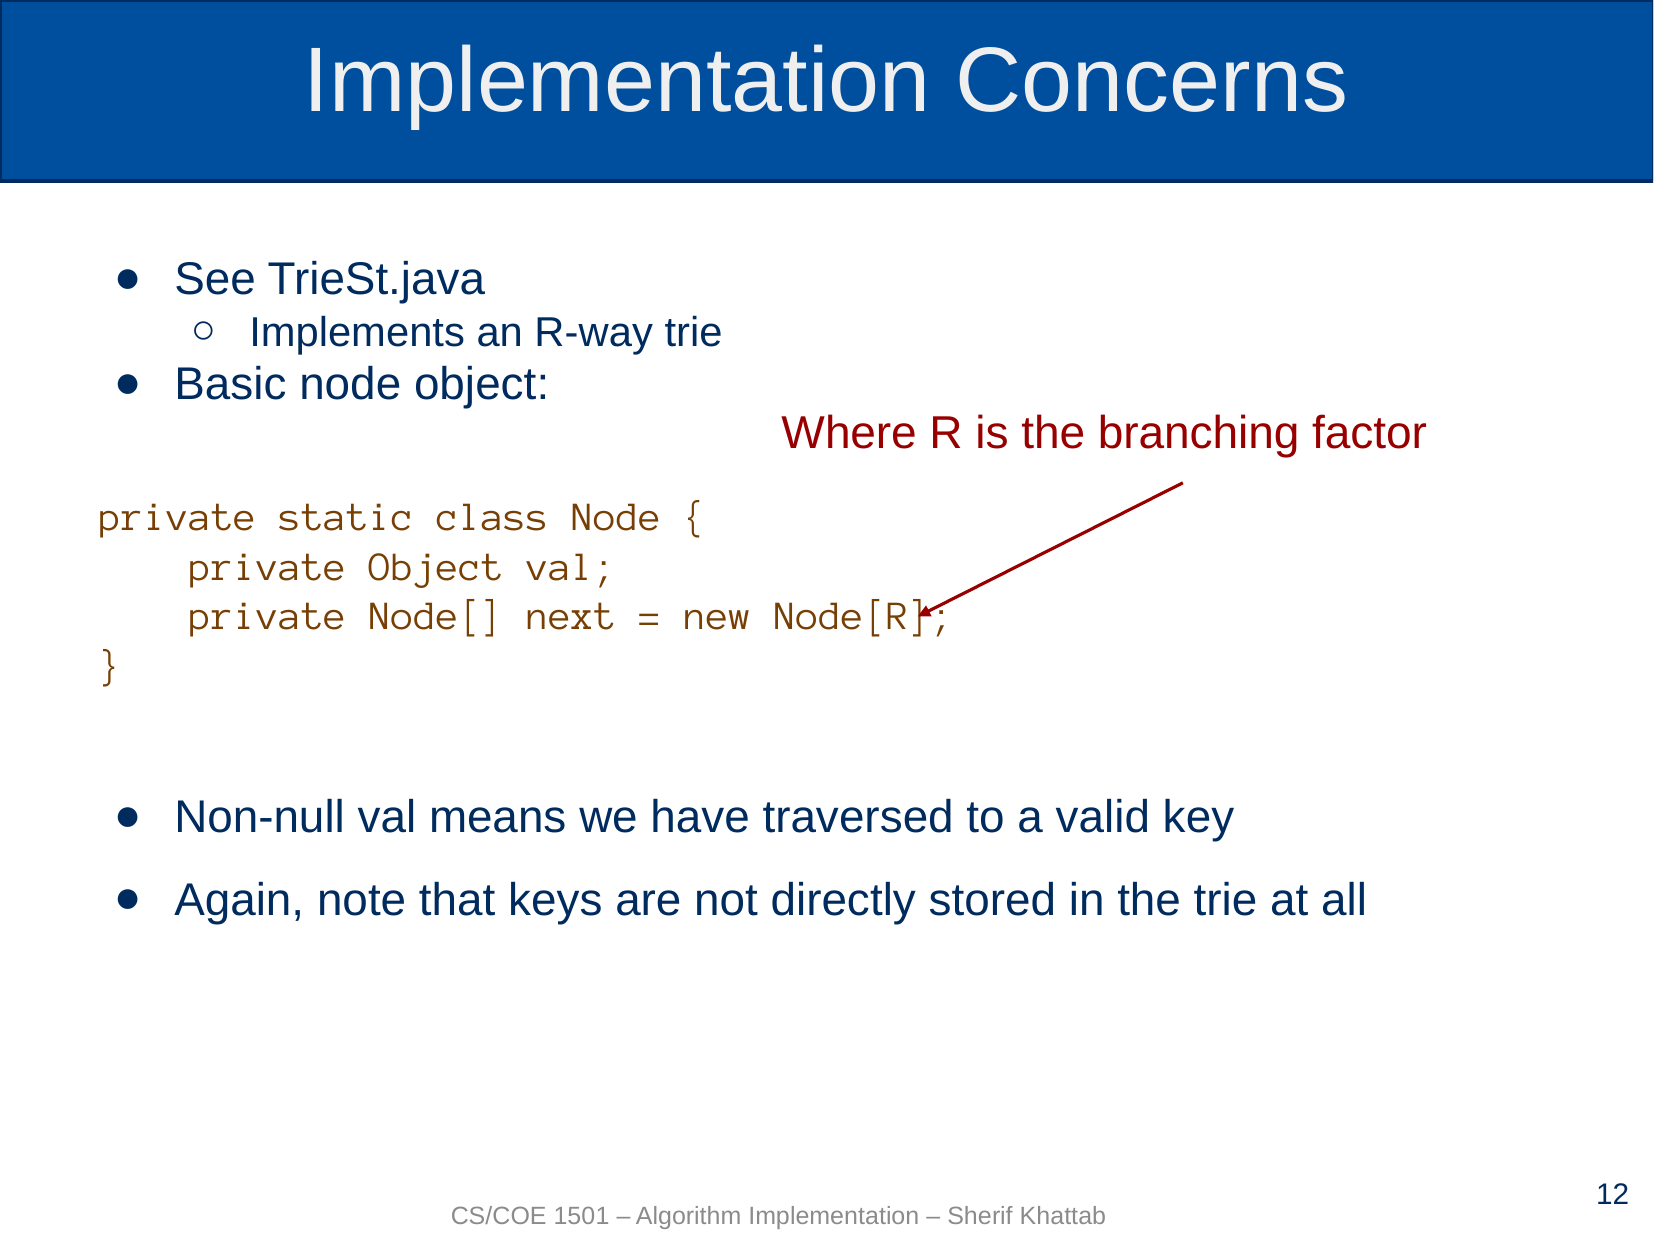

# Implementation Concerns
See TrieSt.java
Implements an R-way trie
Basic node object:

private static class Node {
    private Object val;
    private Node[] next = new Node[R];
}

Where R is the branching factor
Non-null val means we have traversed to a valid key
Again, note that keys are not directly stored in the trie at all
12
CS/COE 1501 – Algorithm Implementation – Sherif Khattab